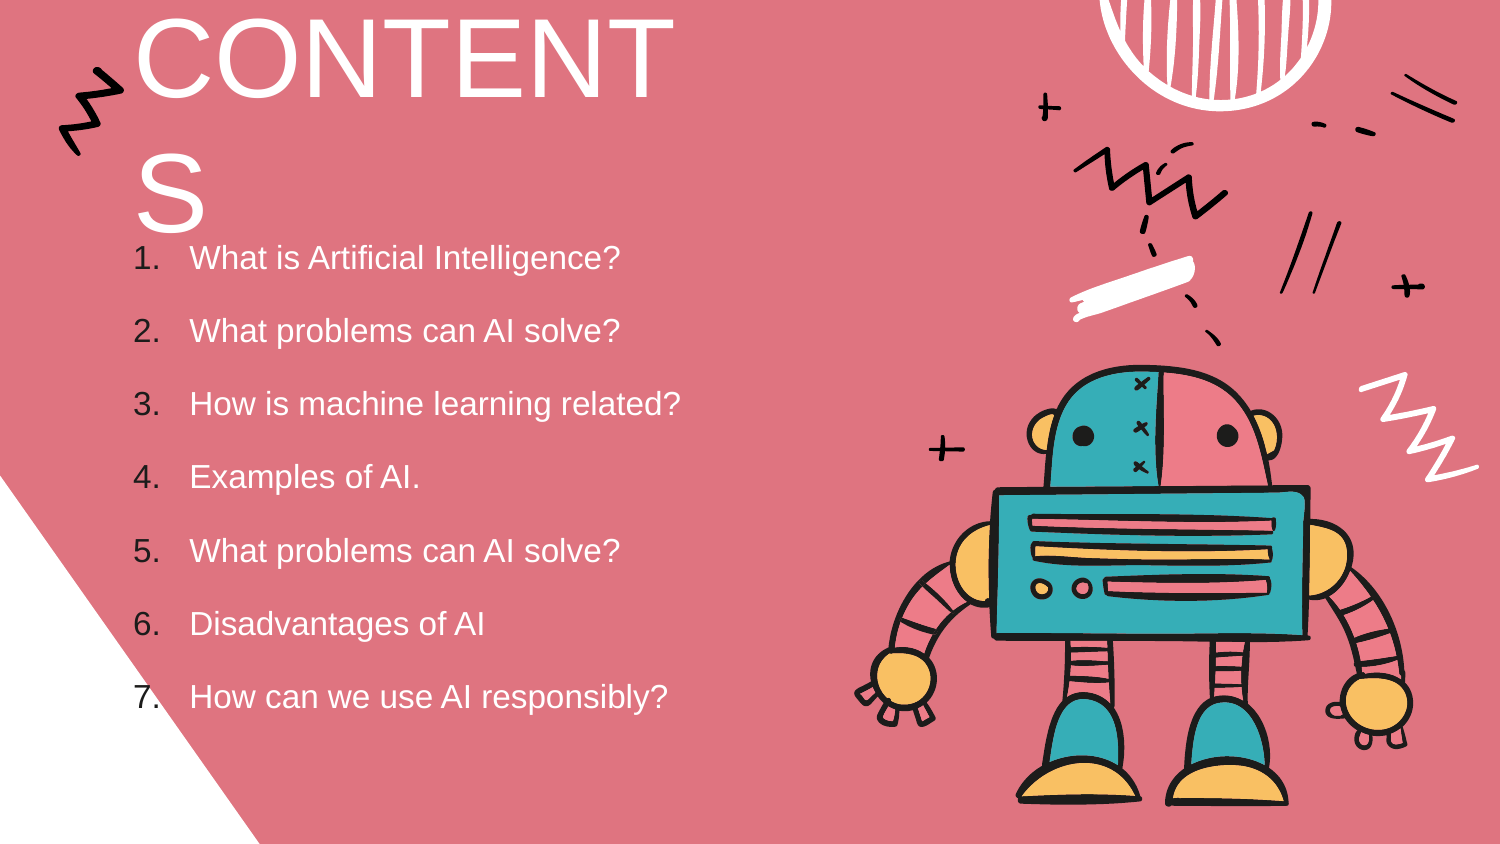

# CONTENTS
What is Artificial Intelligence?
What problems can AI solve?
How is machine learning related?
Examples of AI.
What problems can AI solve?
Disadvantages of AI
How can we use AI responsibly?